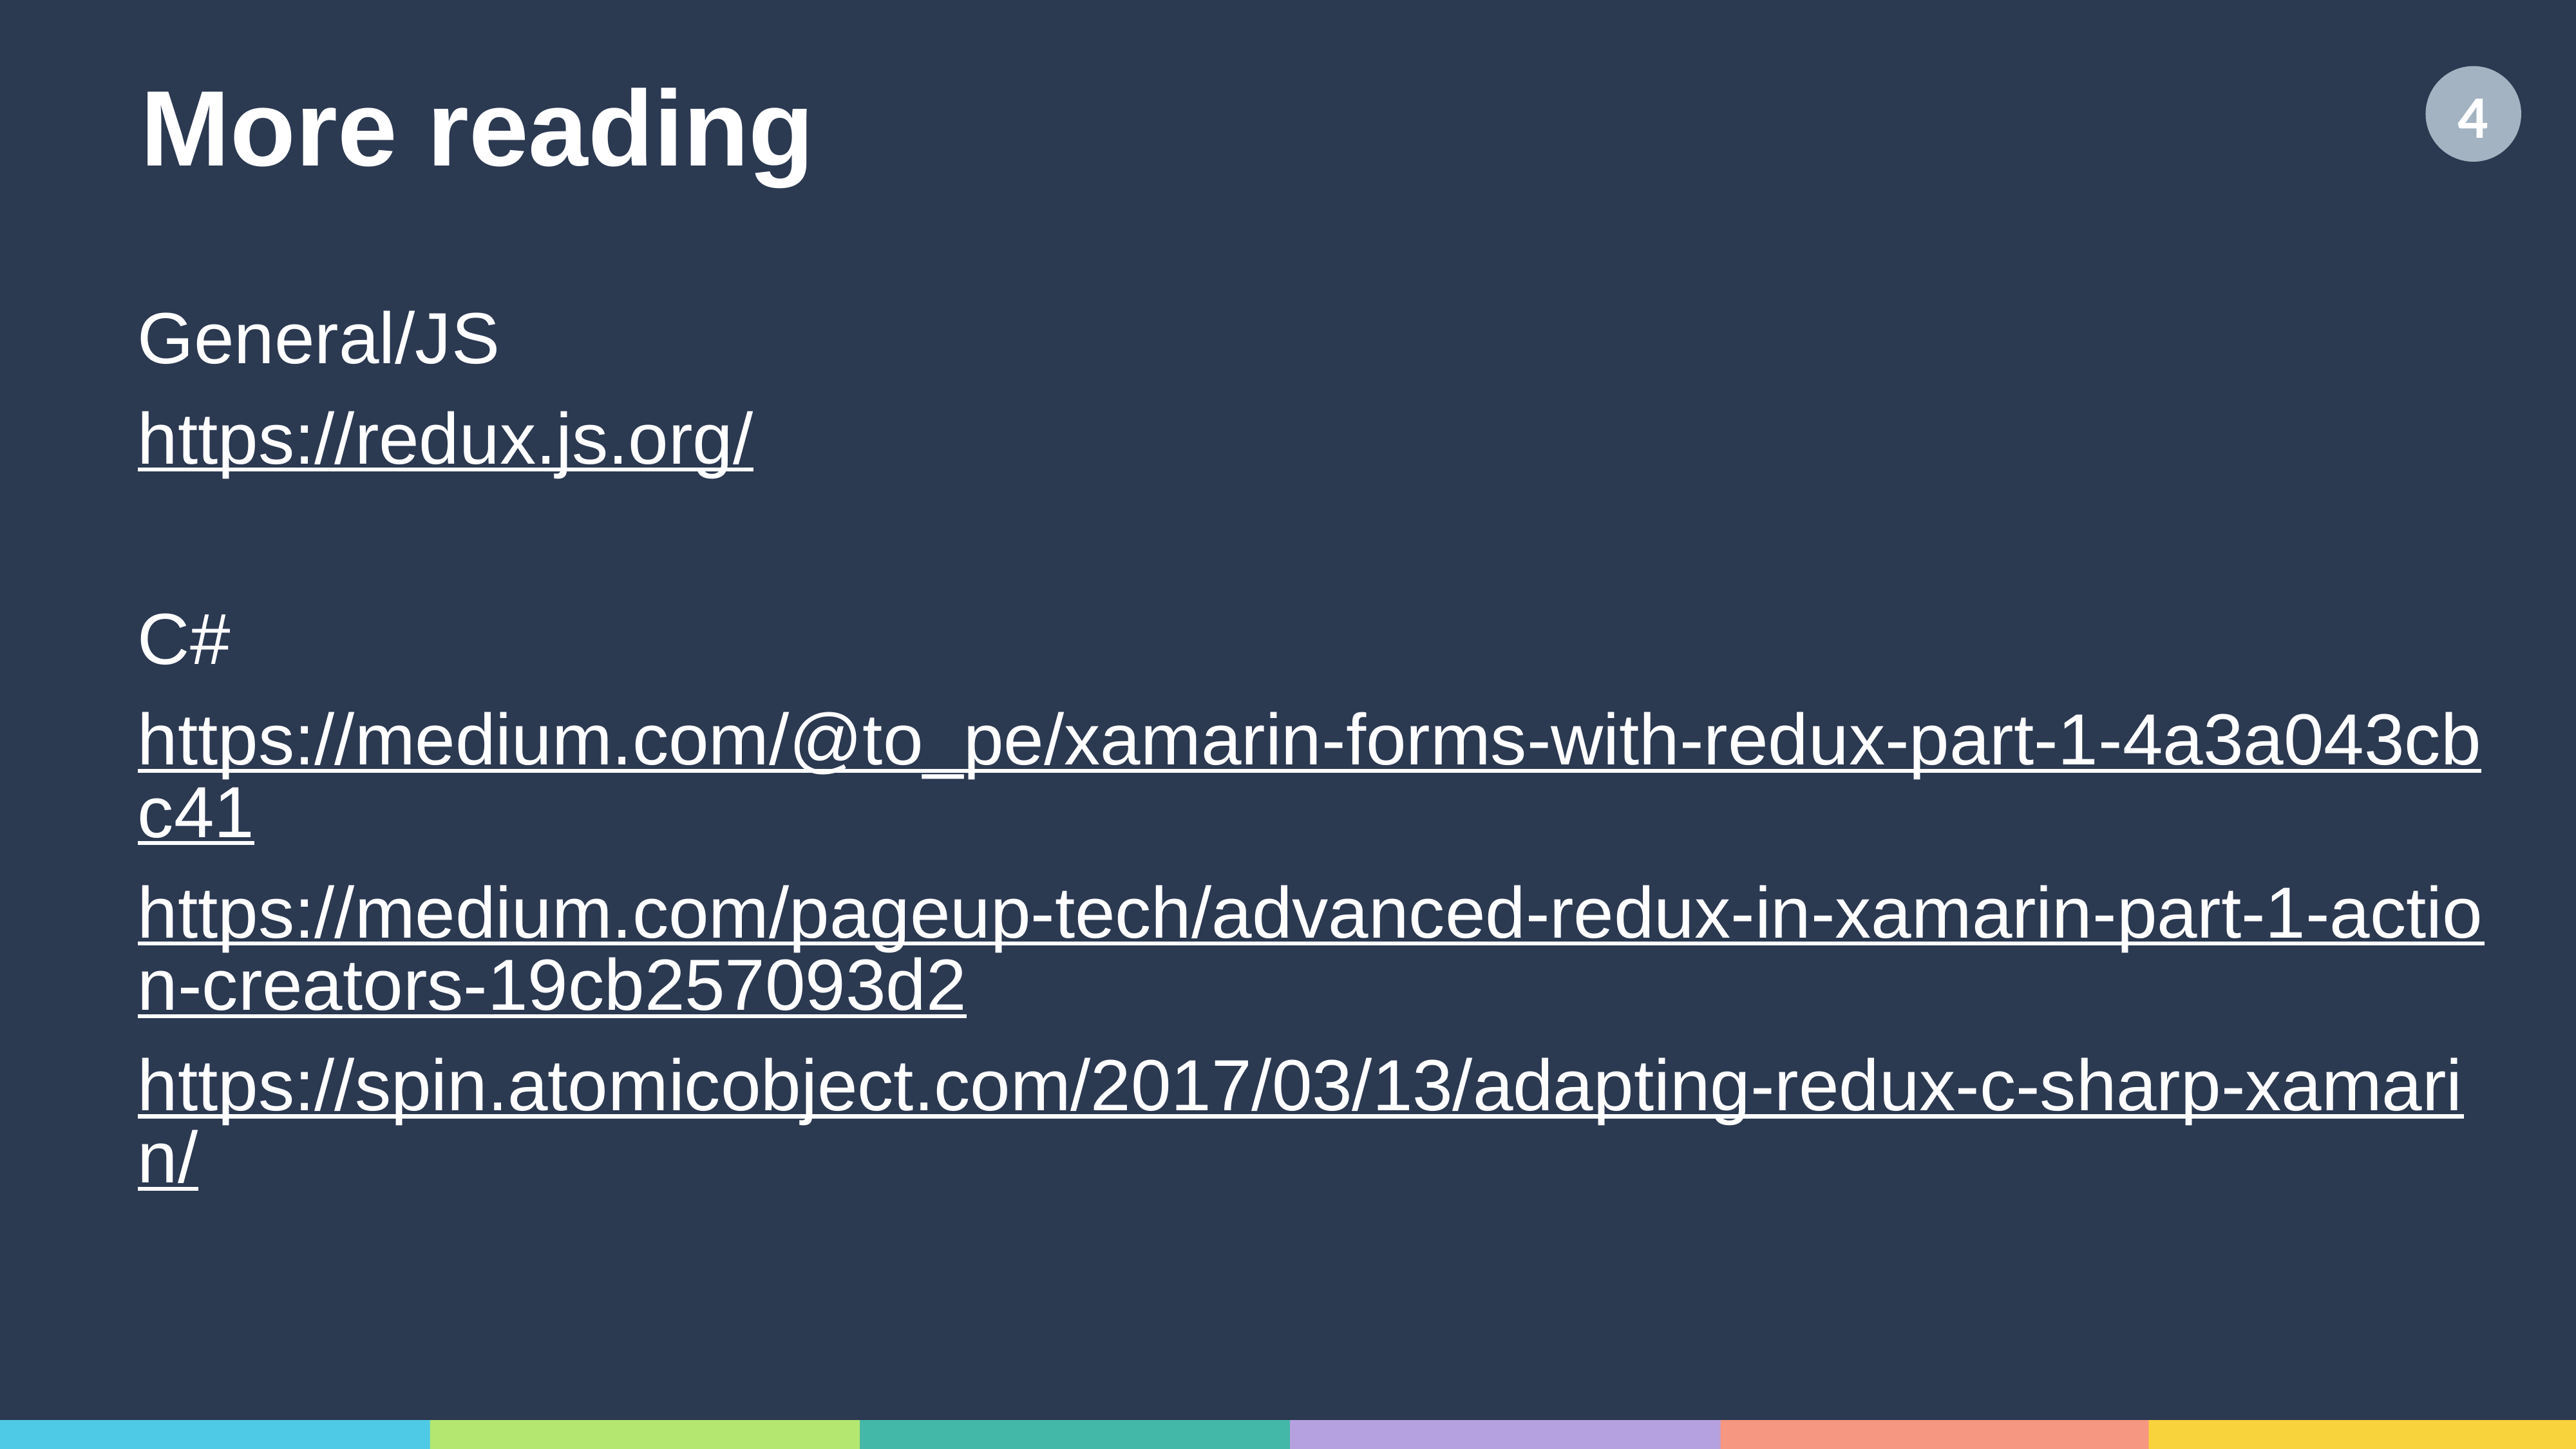

# More reading
4
General/JS
https://redux.js.org/

C#
https://medium.com/@to_pe/xamarin-forms-with-redux-part-1-4a3a043cbc41
https://medium.com/pageup-tech/advanced-redux-in-xamarin-part-1-action-creators-19cb257093d2
https://spin.atomicobject.com/2017/03/13/adapting-redux-c-sharp-xamarin/